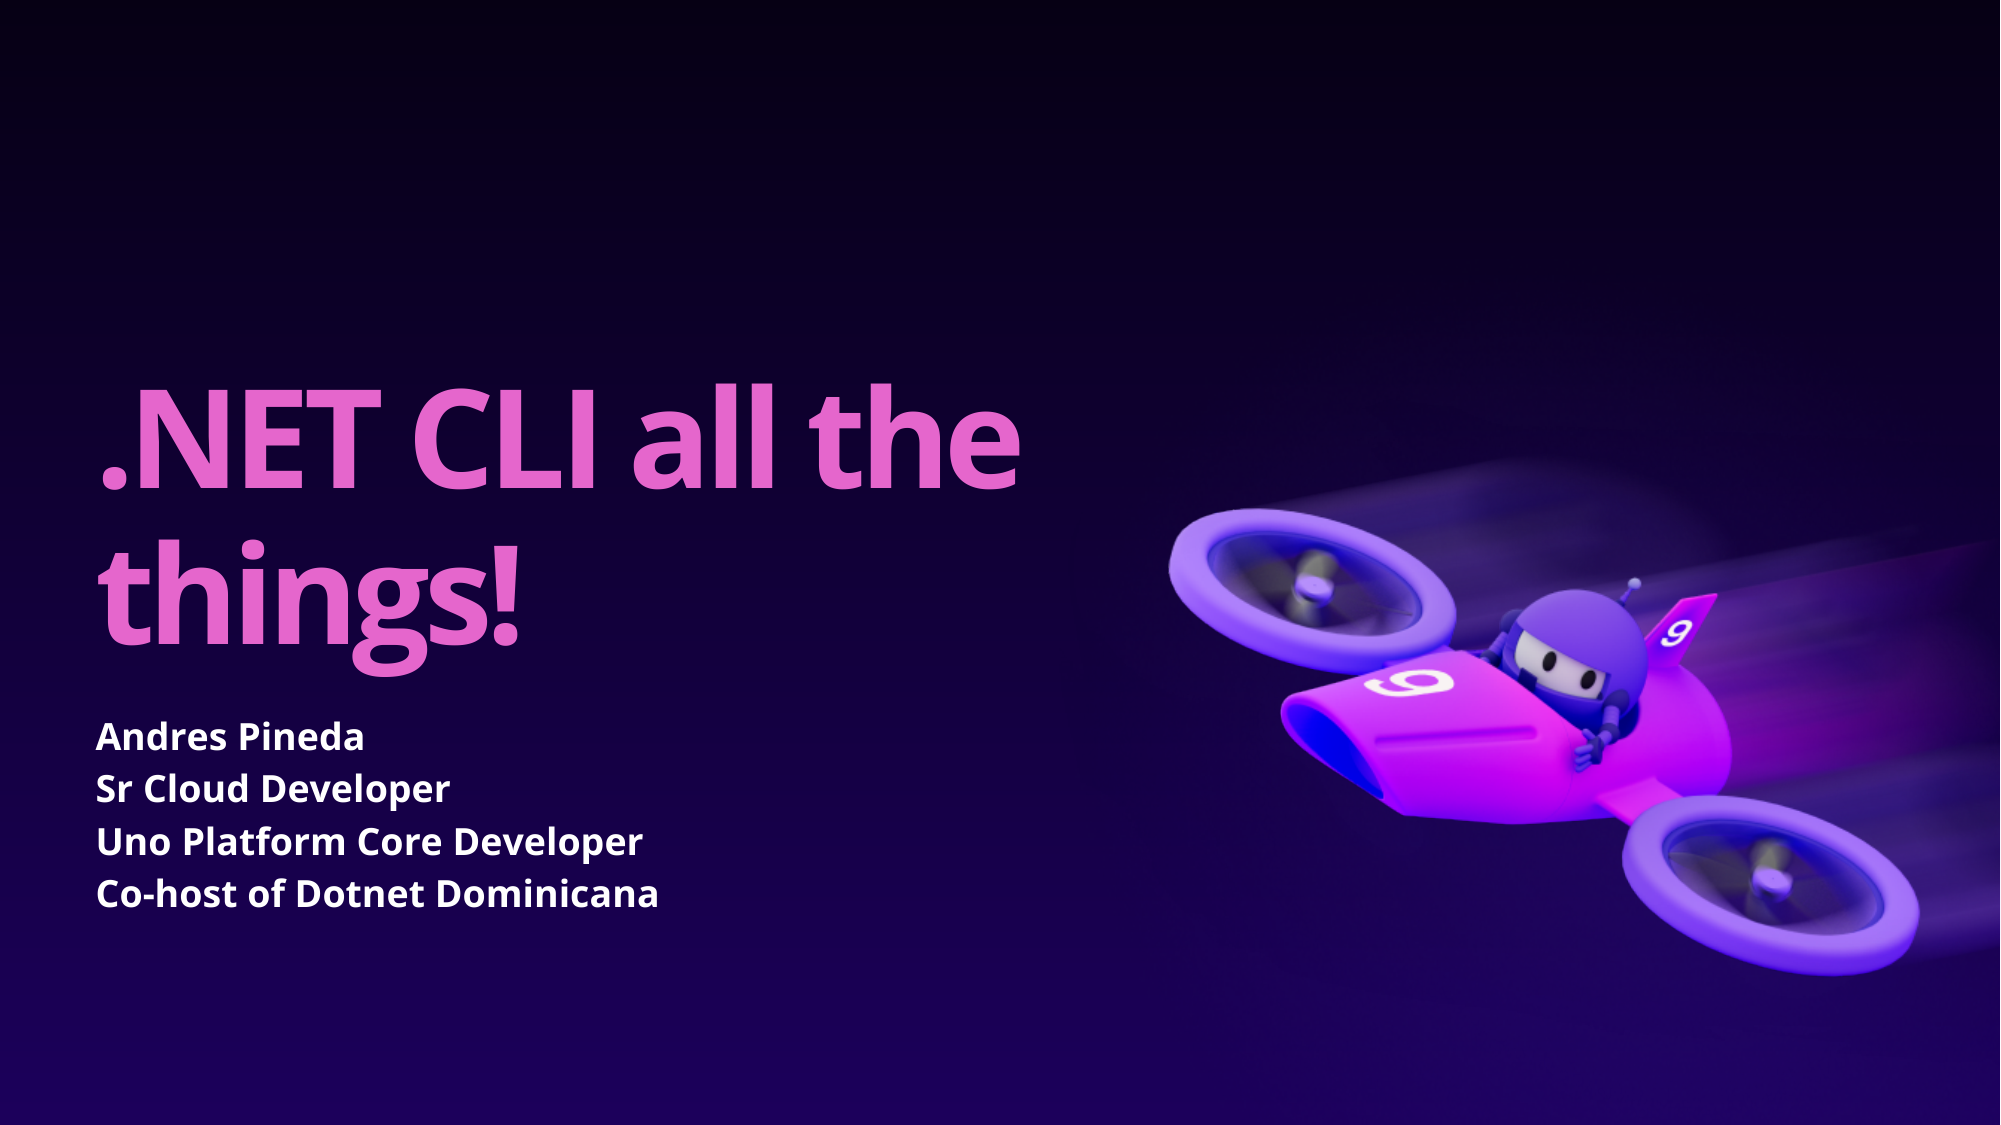

# .NET CLI all the things!
Andres Pineda
Sr Cloud Developer
Uno Platform Core Developer
Co-host of Dotnet Dominicana